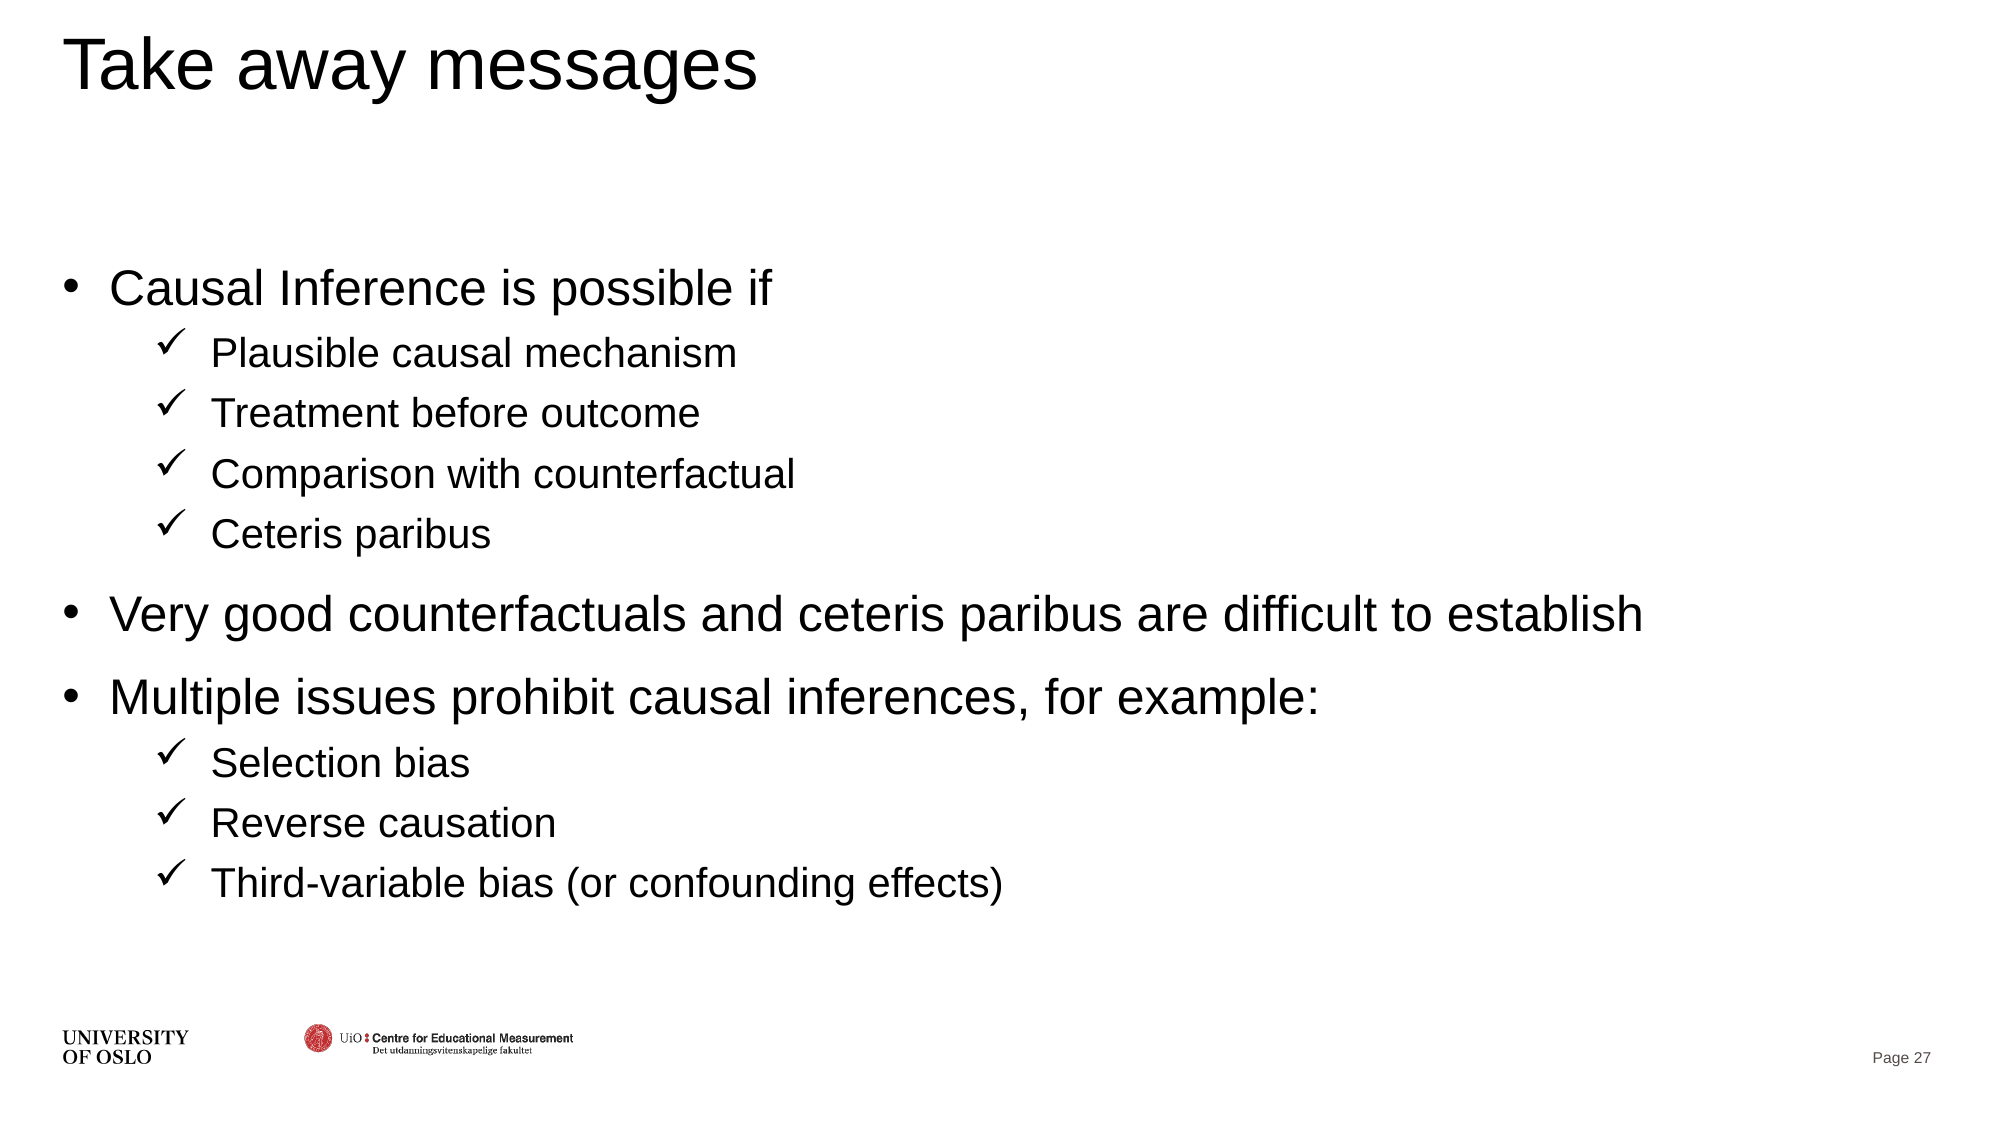

# Take away messages
Causal Inference is possible if
Plausible causal mechanism
Treatment before outcome
Comparison with counterfactual
Ceteris paribus
Very good counterfactuals and ceteris paribus are difficult to establish
Multiple issues prohibit causal inferences, for example:
Selection bias
Reverse causation
Third-variable bias (or confounding effects)

Page 27